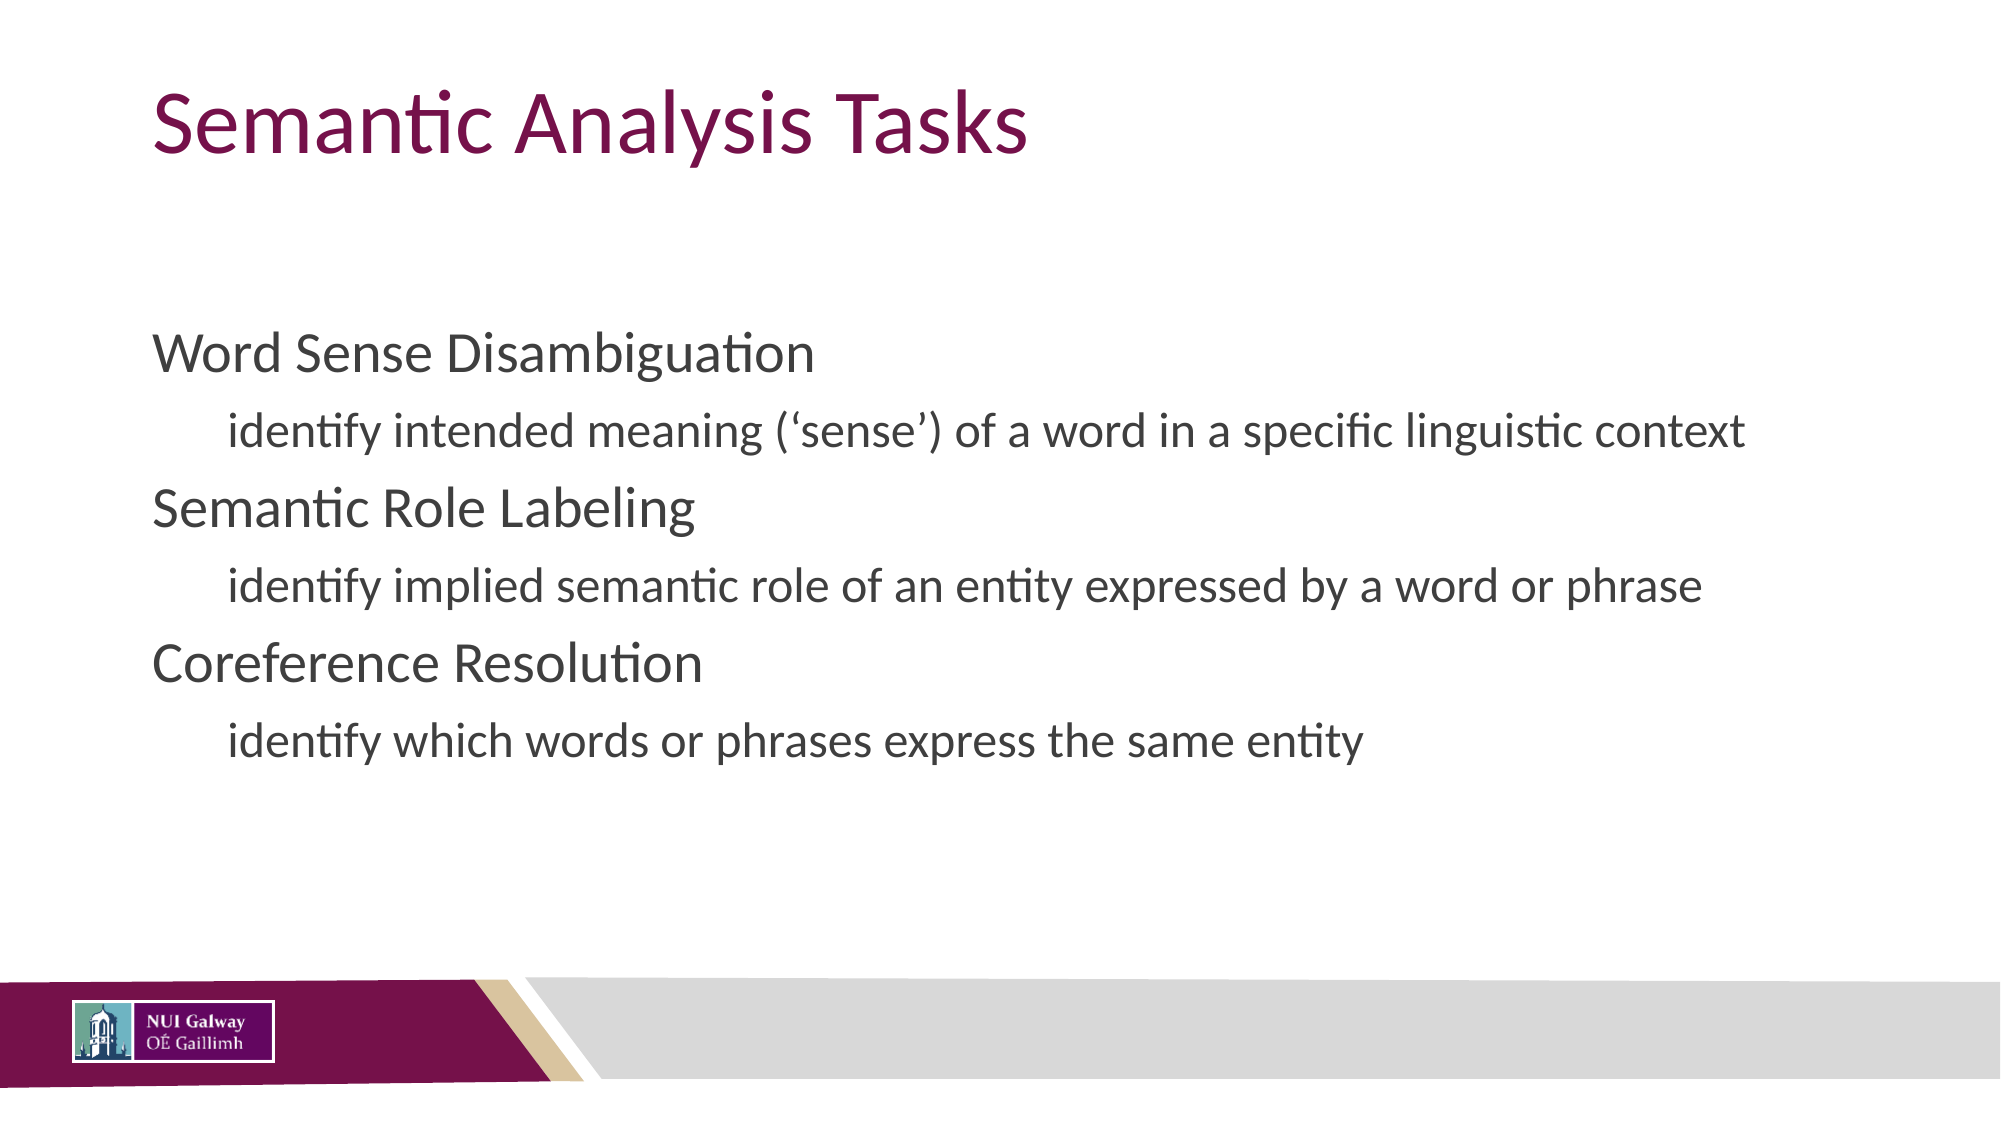

# Semantic Analysis Tasks
Word Sense Disambiguation
identify intended meaning (‘sense’) of a word in a specific linguistic context
Semantic Role Labeling
identify implied semantic role of an entity expressed by a word or phrase
Coreference Resolution
identify which words or phrases express the same entity